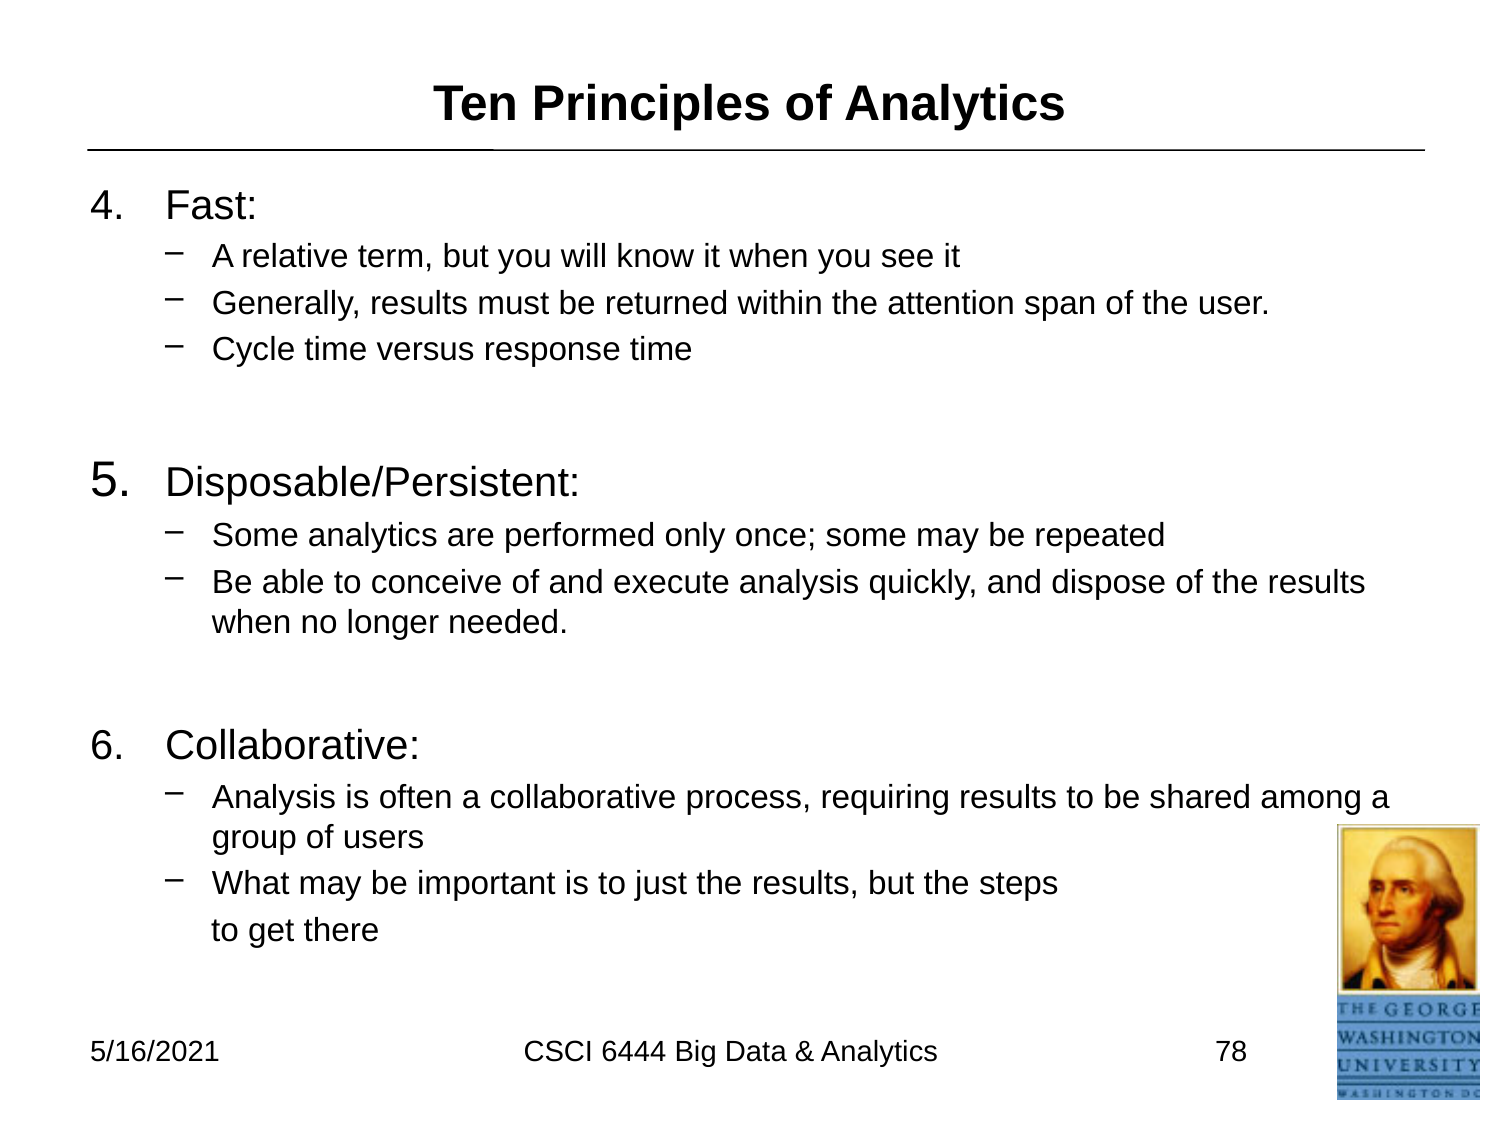

# Ten Principles of Analytics
Fast:
A relative term, but you will know it when you see it
Generally, results must be returned within the attention span of the user.
Cycle time versus response time

5.	Disposable/Persistent:
Some analytics are performed only once; some may be repeated
Be able to conceive of and execute analysis quickly, and dispose of the results when no longer needed.

Collaborative:
Analysis is often a collaborative process, requiring results to be shared among a group of users
What may be important is to just the results, but the steps
     to get there

5/16/2021
CSCI 6444 Big Data & Analytics
78